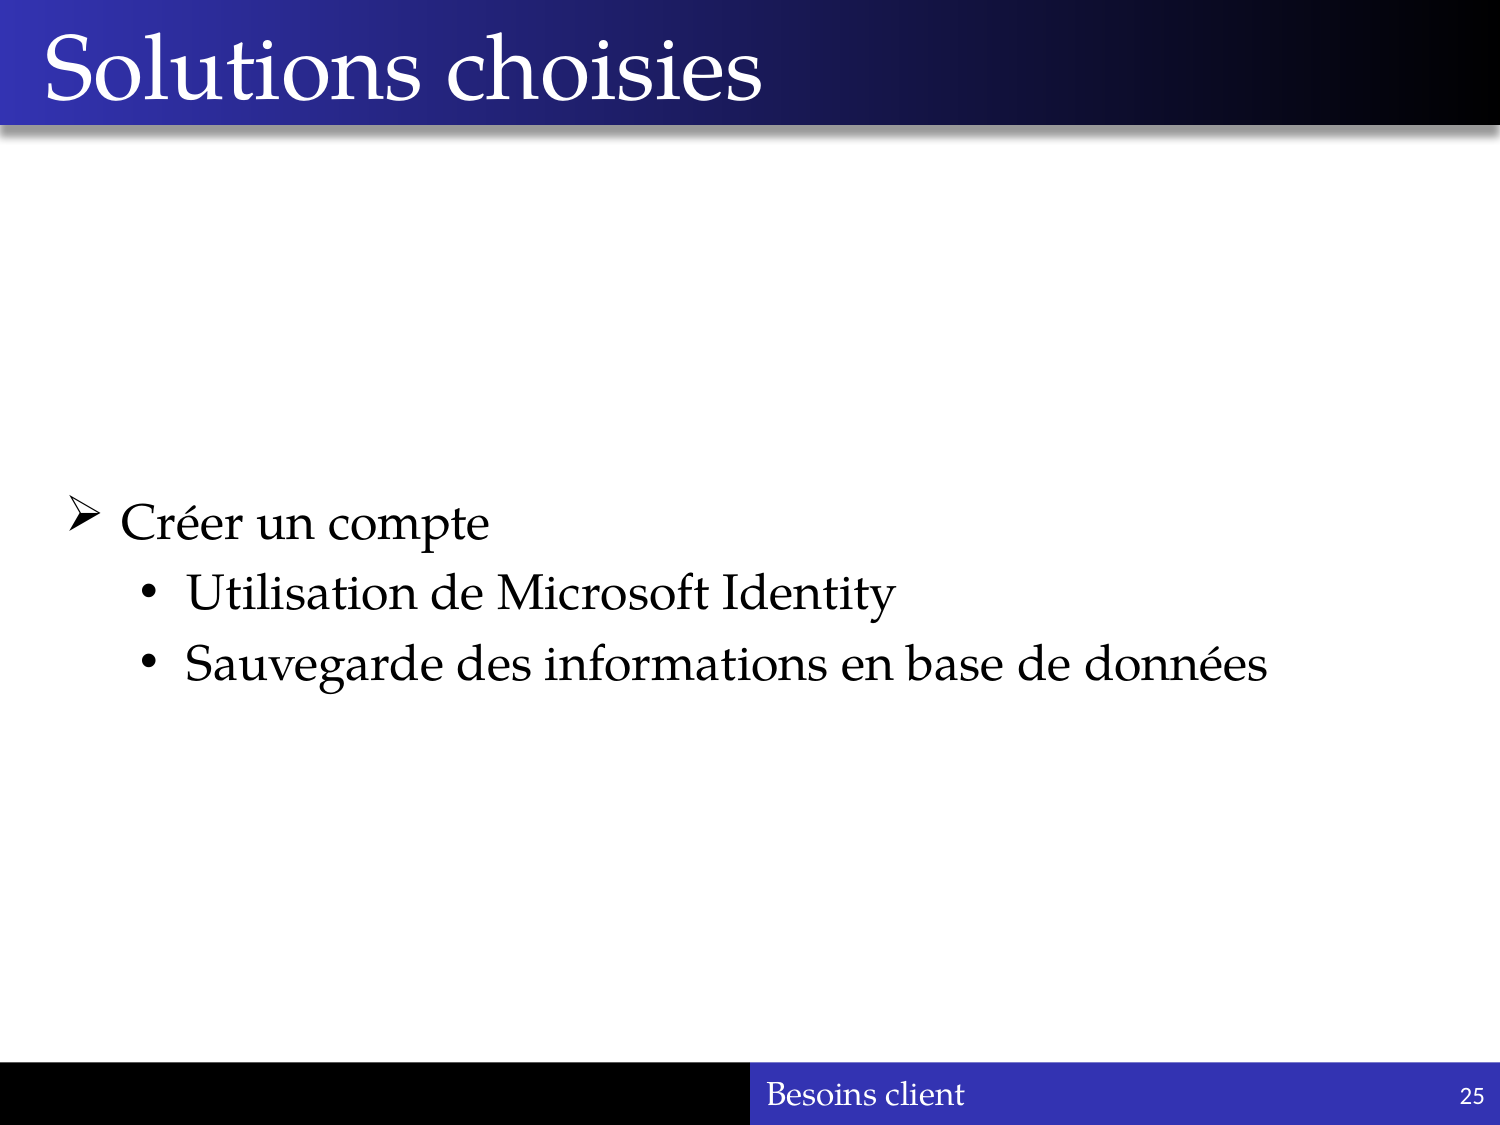

# Solutions choisies
Créer un compte
Utilisation de Microsoft Identity
Sauvegarde des informations en base de données
Besoins client
25